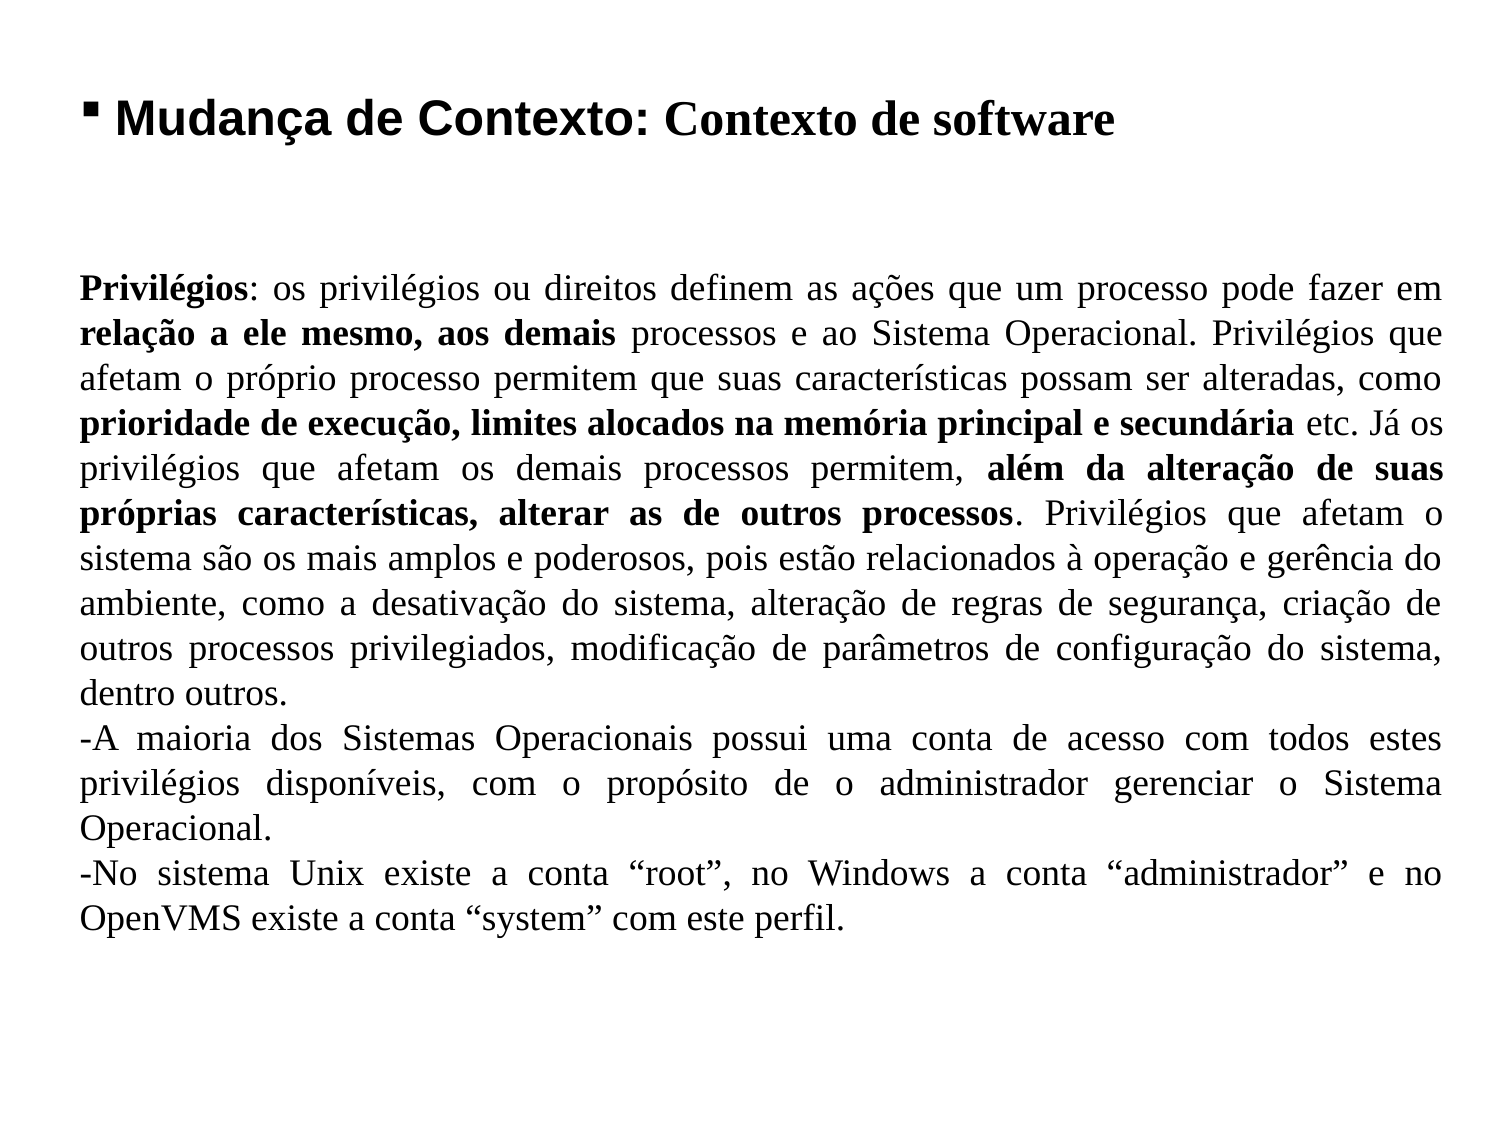

Mudança de Contexto: Contexto de software
Privilégios: os privilégios ou direitos definem as ações que um processo pode fazer em relação a ele mesmo, aos demais processos e ao Sistema Operacional. Privilégios que afetam o próprio processo permitem que suas características possam ser alteradas, como prioridade de execução, limites alocados na memória principal e secundária etc. Já os privilégios que afetam os demais processos permitem, além da alteração de suas próprias características, alterar as de outros processos. Privilégios que afetam o sistema são os mais amplos e poderosos, pois estão relacionados à operação e gerência do ambiente, como a desativação do sistema, alteração de regras de segurança, criação de outros processos privilegiados, modificação de parâmetros de configuração do sistema, dentro outros.
-A maioria dos Sistemas Operacionais possui uma conta de acesso com todos estes privilégios disponíveis, com o propósito de o administrador gerenciar o Sistema Operacional.
-No sistema Unix existe a conta “root”, no Windows a conta “administrador” e no OpenVMS existe a conta “system” com este perfil.